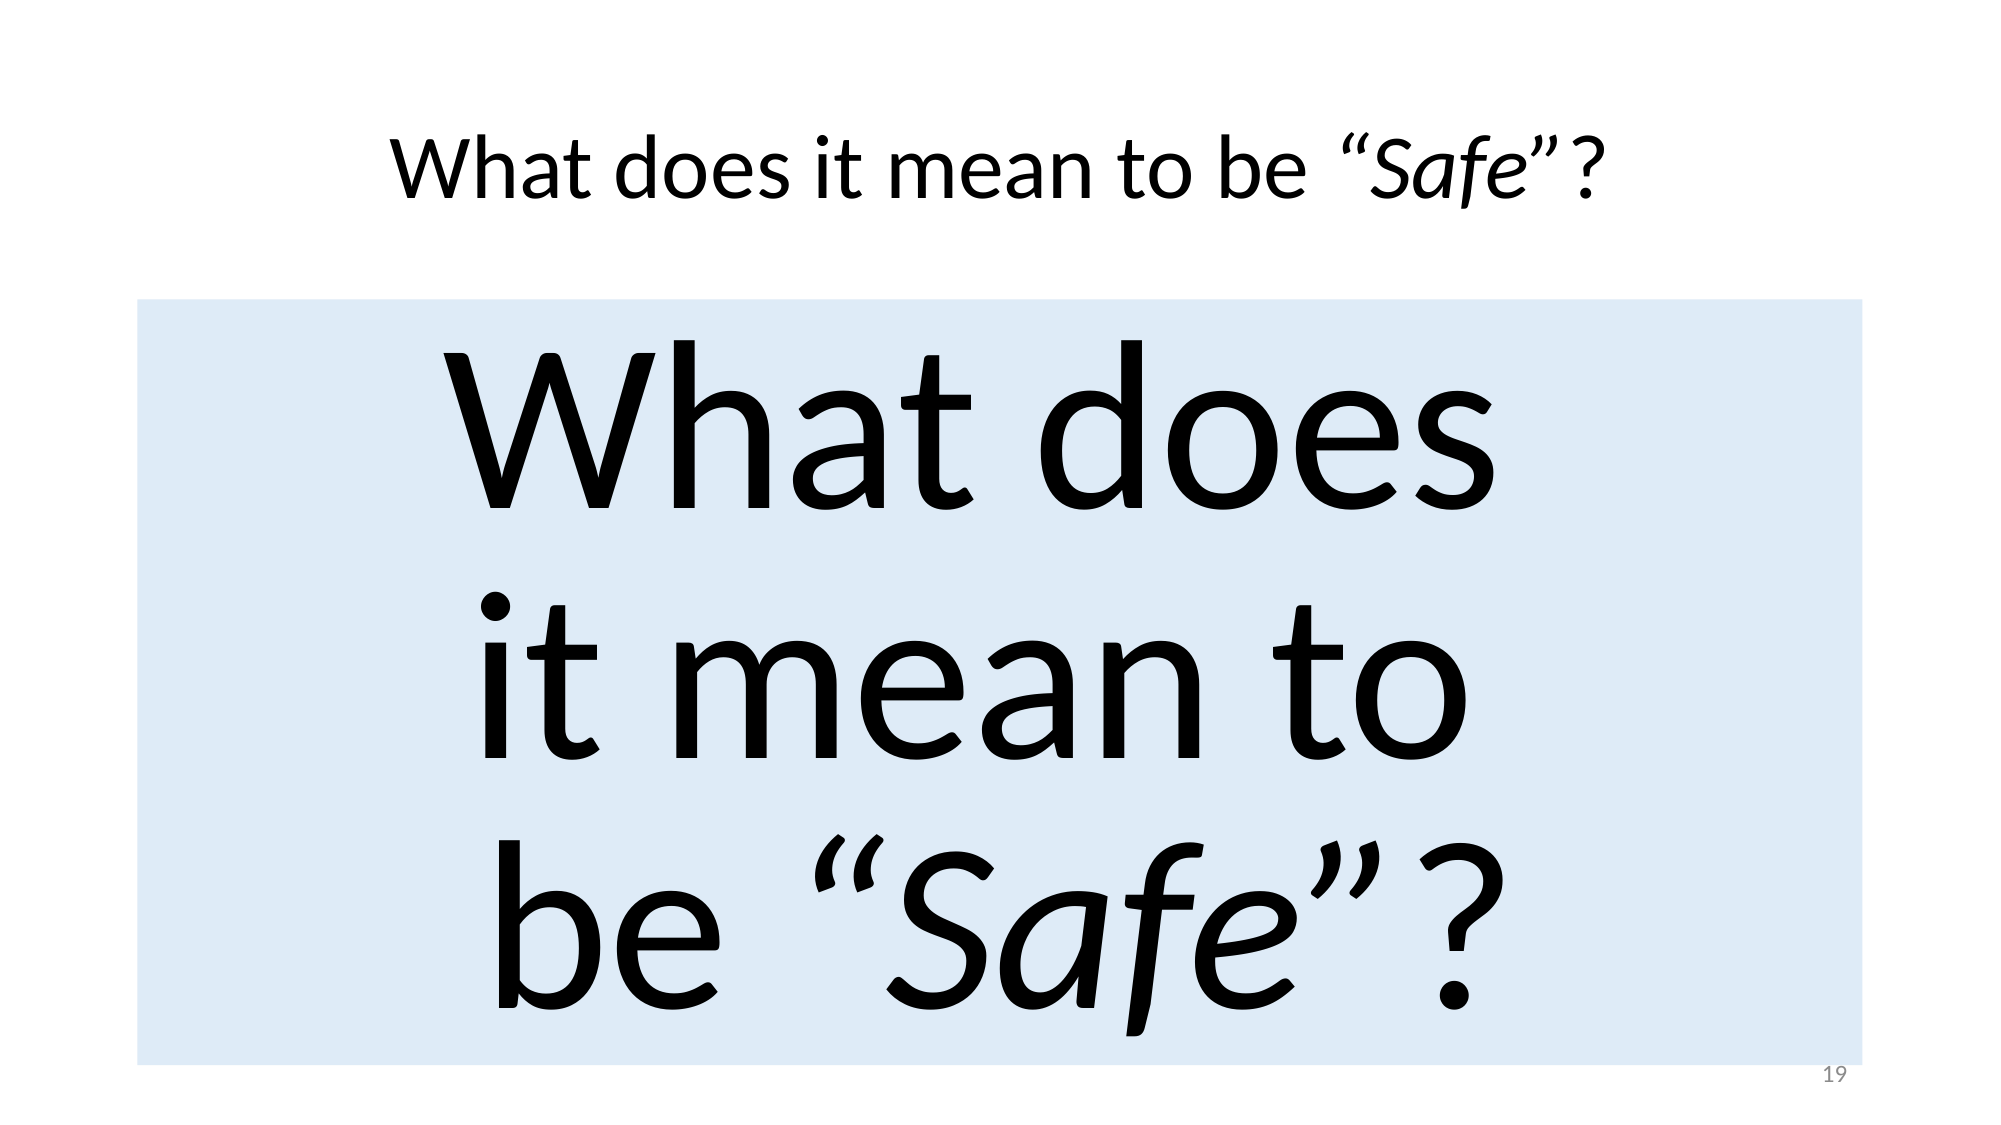

# What does it mean to be “Safe”?
What does
it mean to
be “Safe”?
19